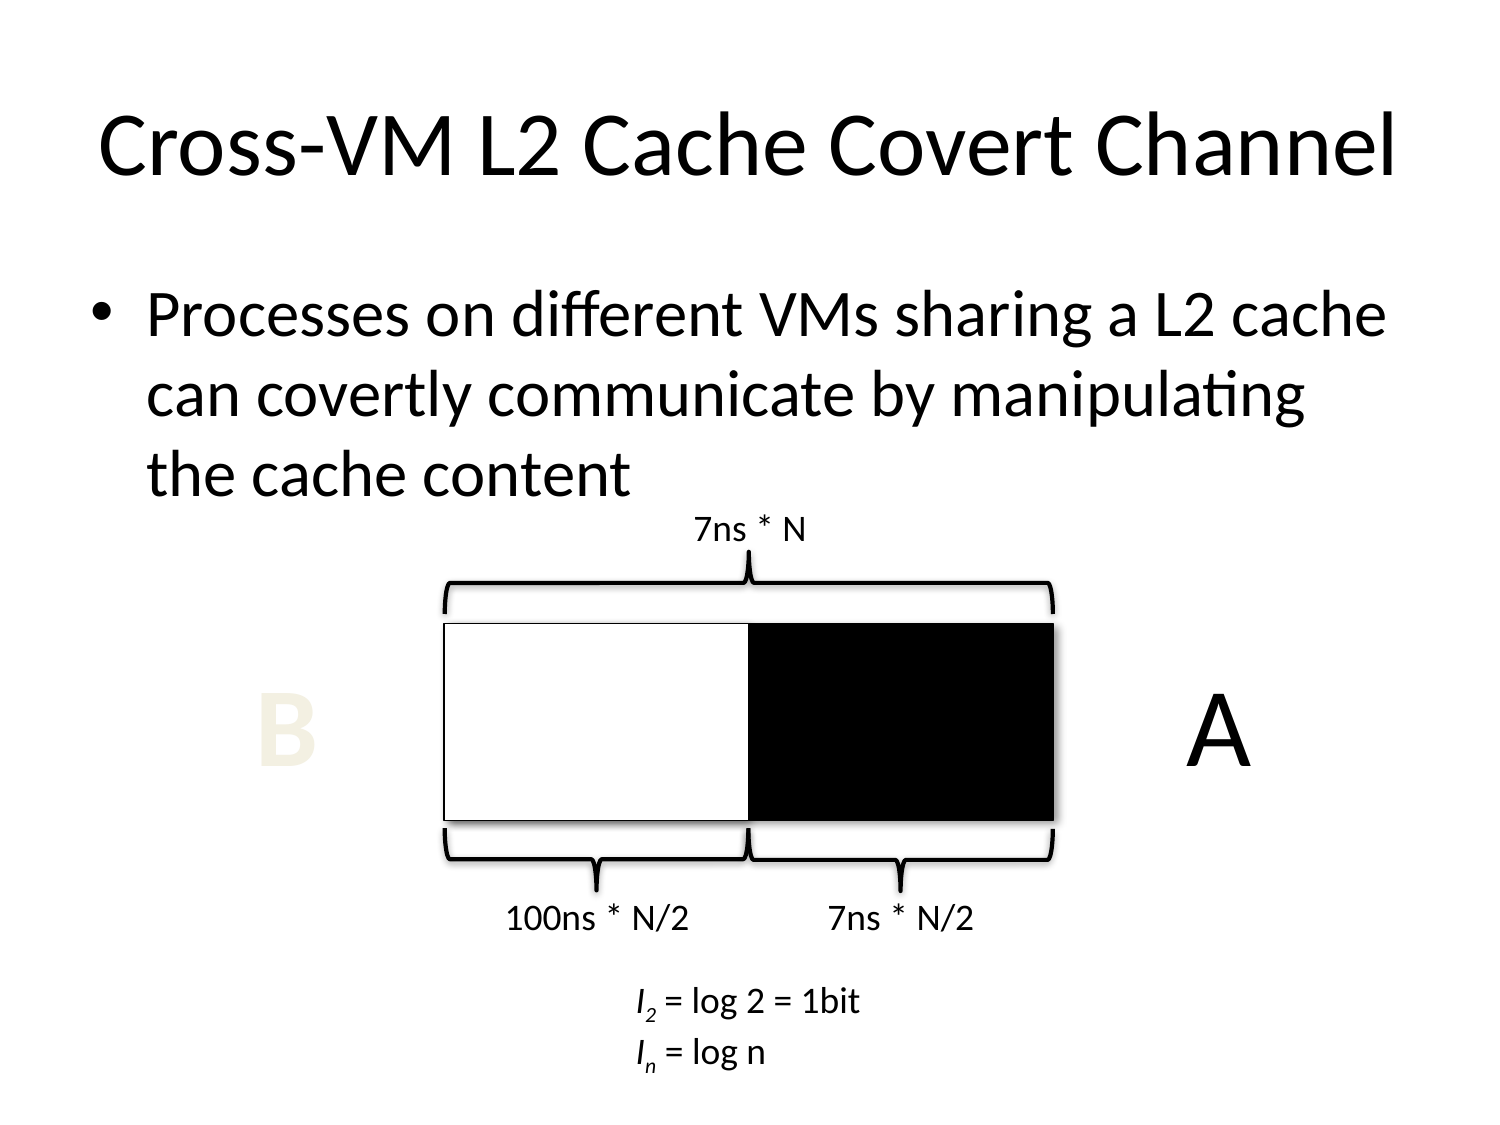

# Cross-VM L2 Cache Covert Channel
Processes on different VMs sharing a L2 cache can covertly communicate by manipulating the cache content

7ns * N

B
A

100ns * N/2
7ns * N/2
I2 = log 2 = 1bit
In = log n